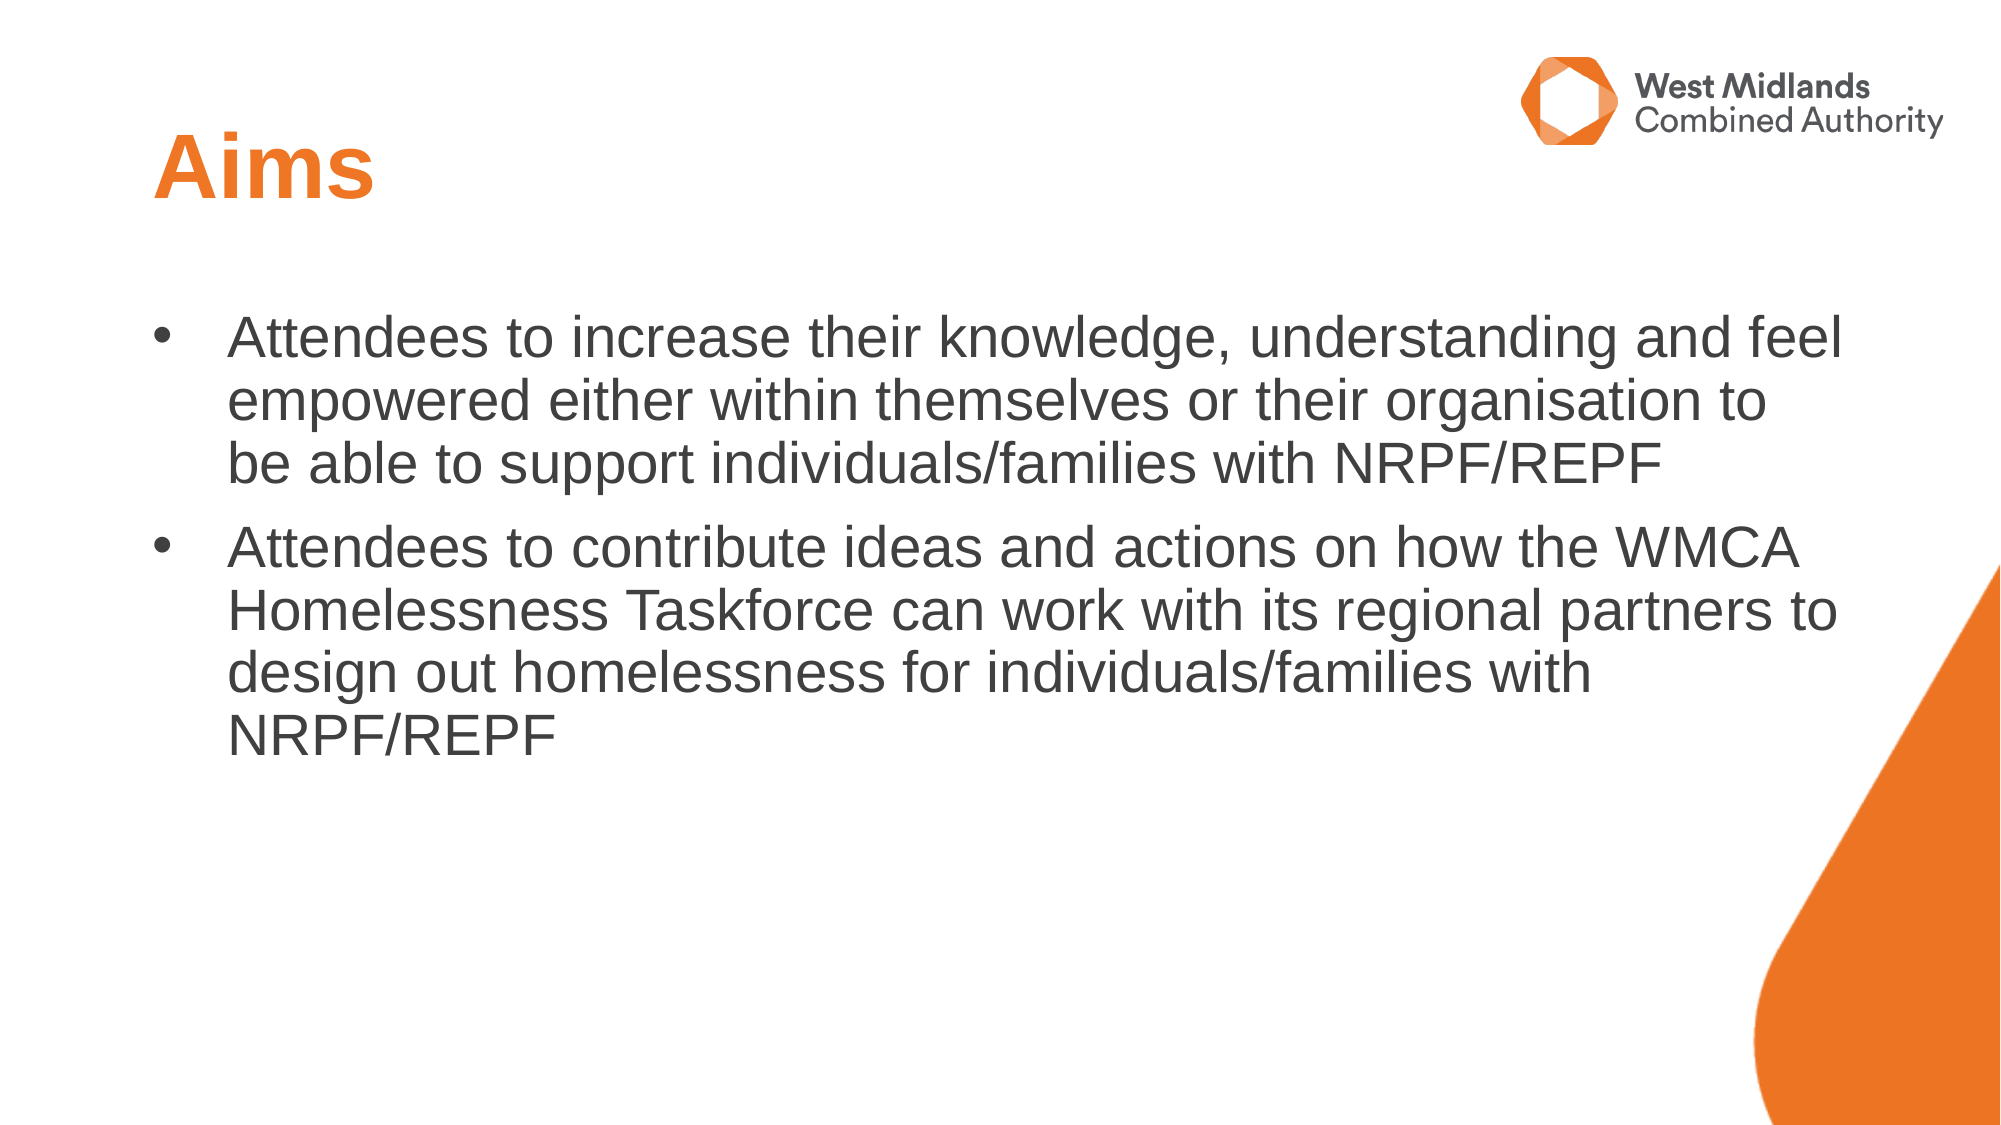

# Aims
Attendees to increase their knowledge, understanding and feel empowered either within themselves or their organisation to be able to support individuals/families with NRPF/REPF
Attendees to contribute ideas and actions on how the WMCA Homelessness Taskforce can work with its regional partners to design out homelessness for individuals/families with NRPF/REPF